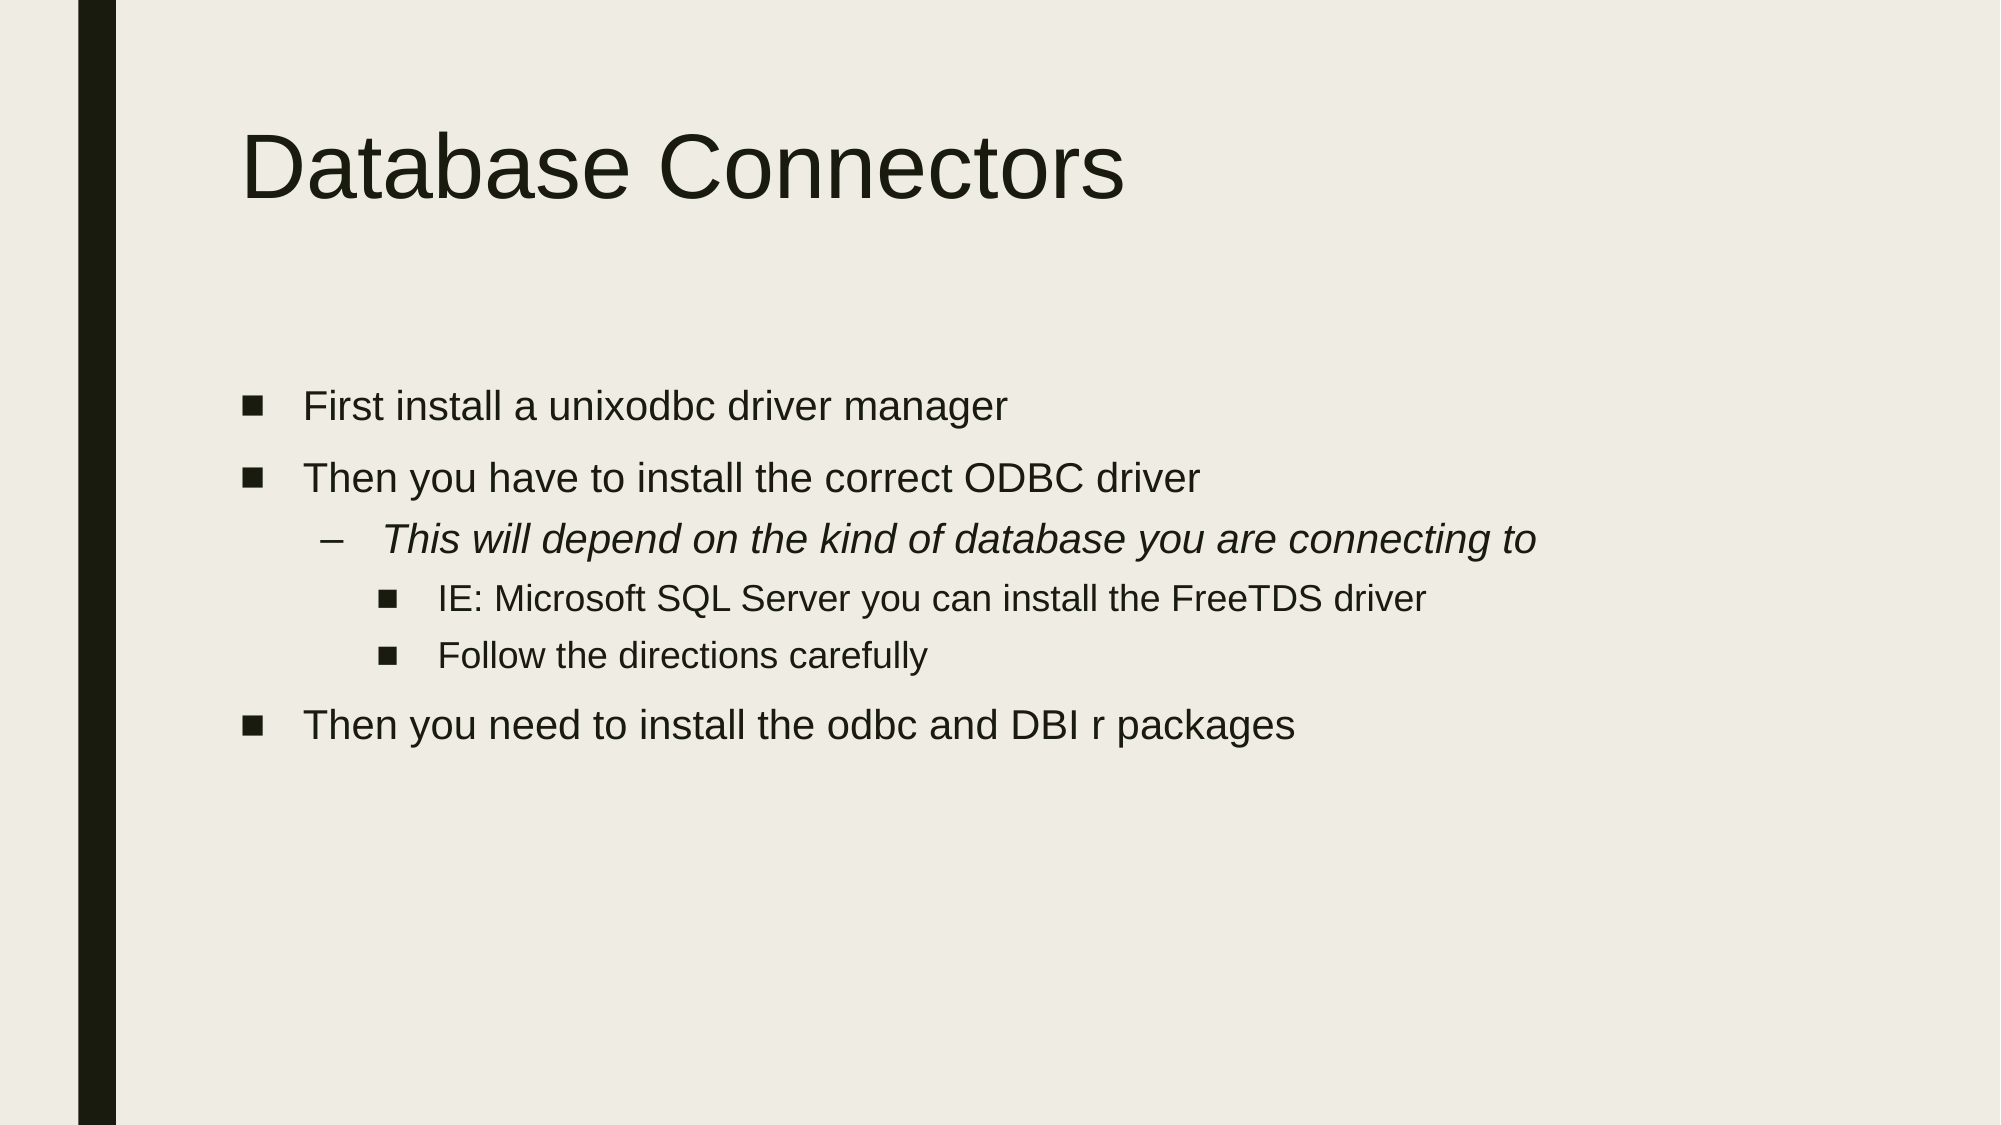

# Database Connectors
First install a unixodbc driver manager
Then you have to install the correct ODBC driver
This will depend on the kind of database you are connecting to
IE: Microsoft SQL Server you can install the FreeTDS driver
Follow the directions carefully
Then you need to install the odbc and DBI r packages